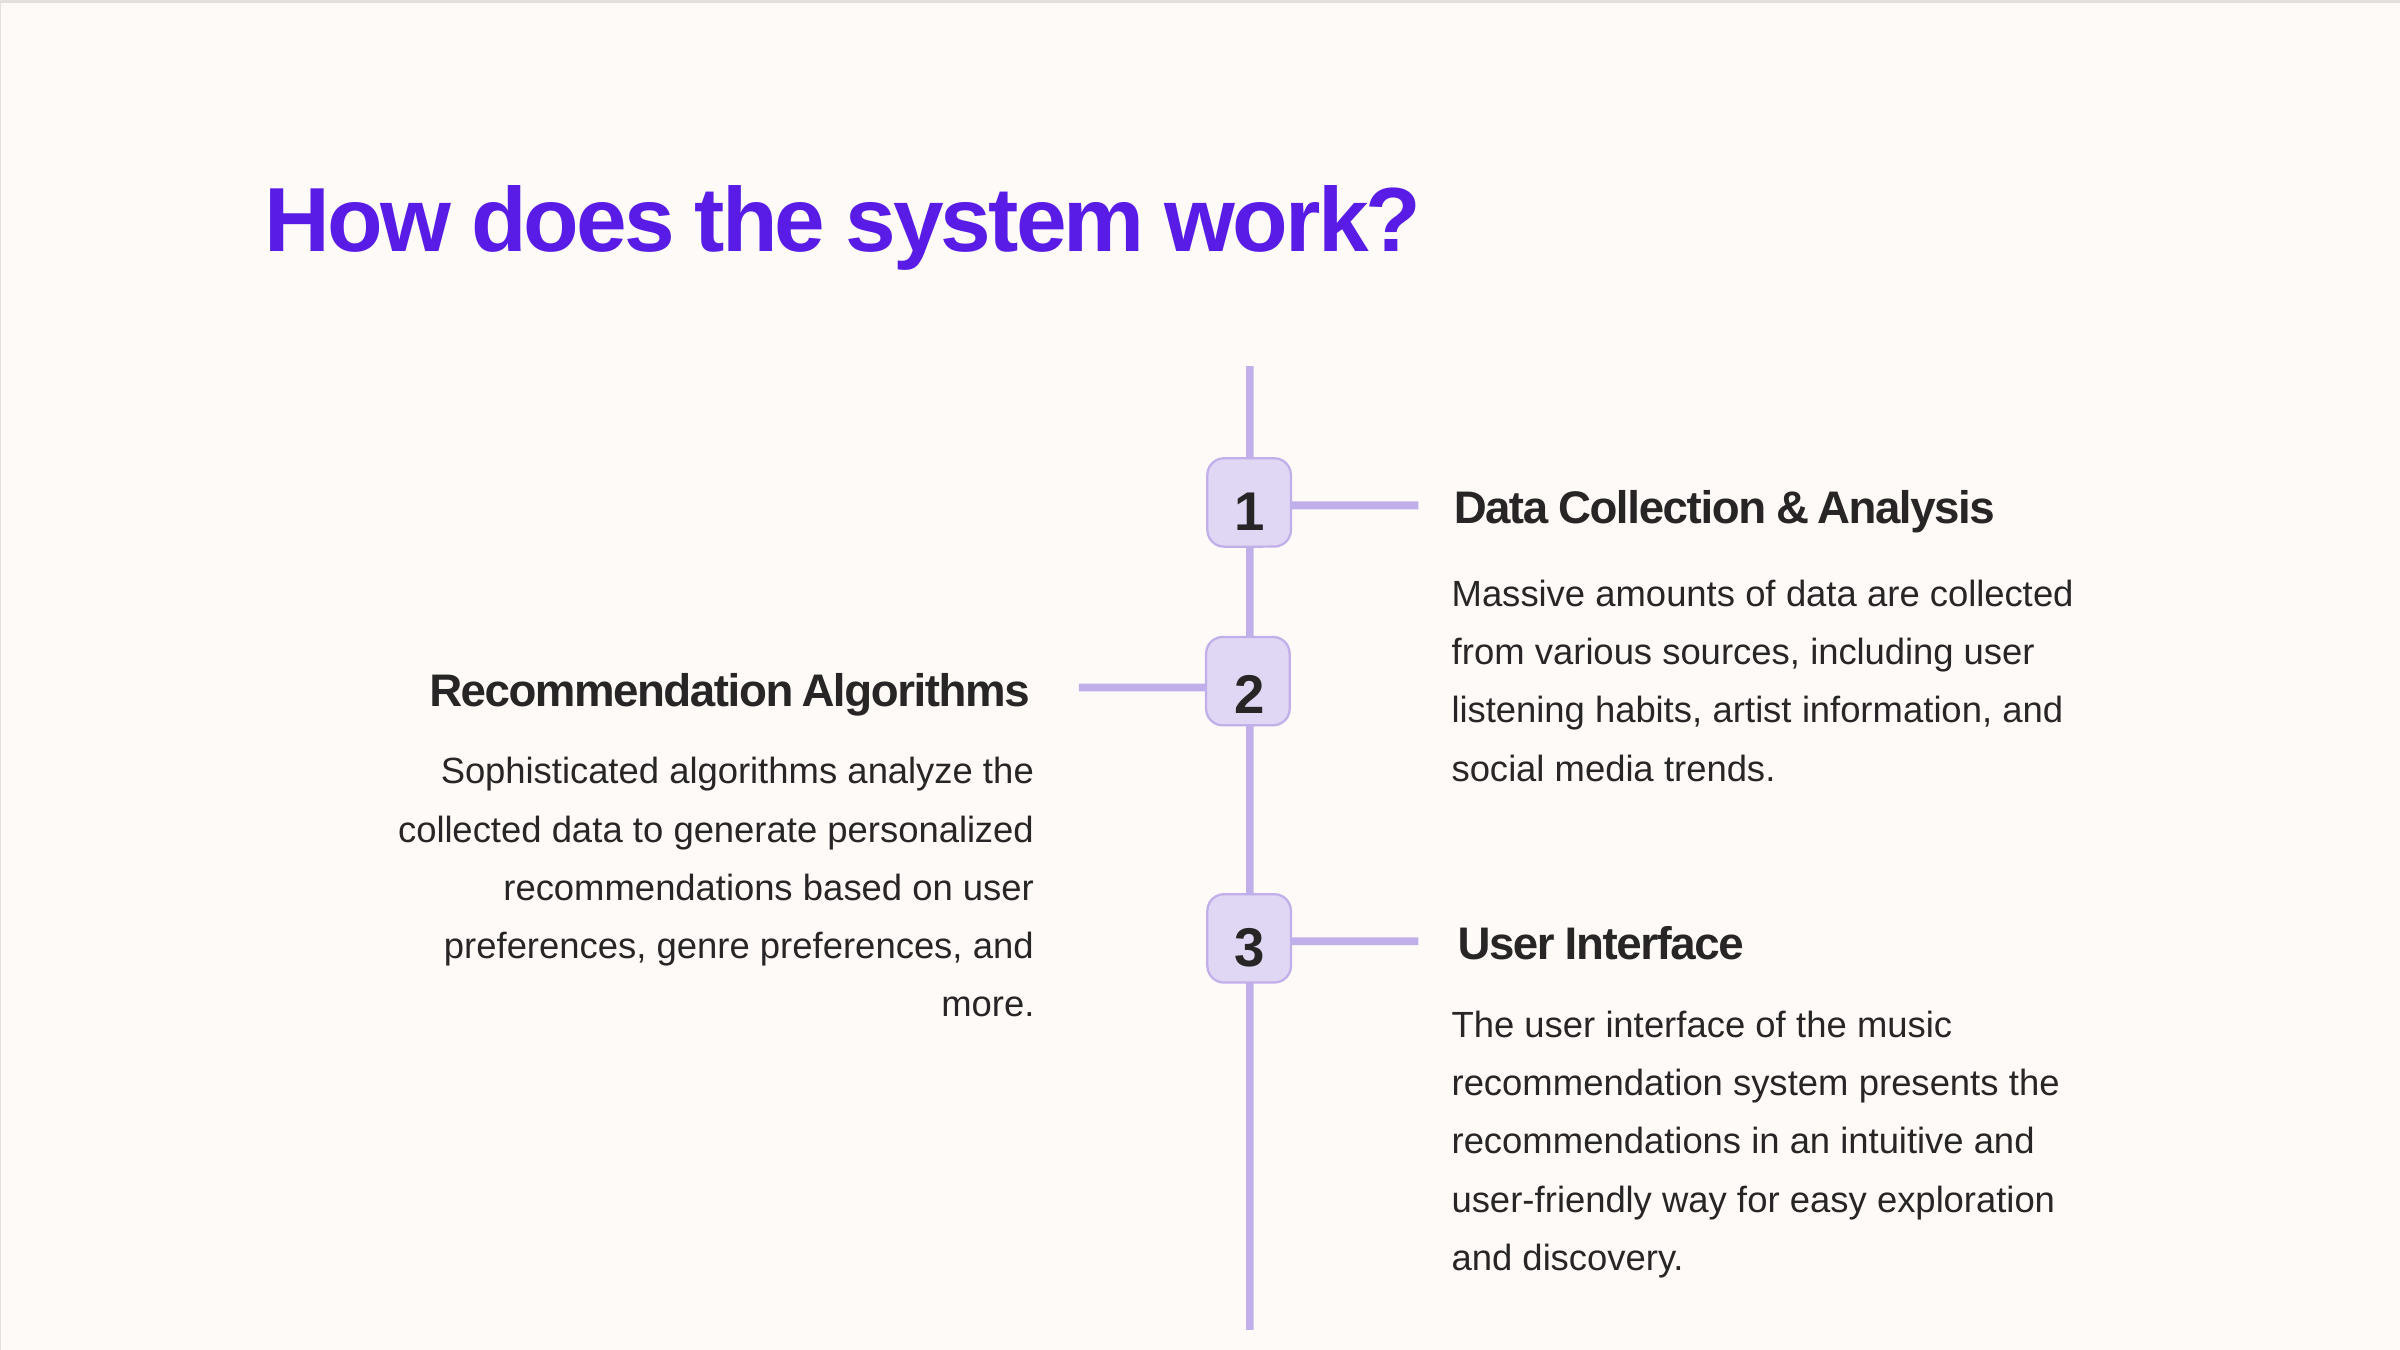

How does the system work?

Recommendation Algorithms
Sophisticated algorithms analyze the collected data to generate personalized recommendations based on user preferences, genre preferences, and more.

How does the system work?

1
Data Collection & Analysis

Massive amounts of data are collected from various sources, including user listening habits, artist information, and social media trends.

2
Recommendation Algorithms

Sophisticated algorithms analyze the collected data to generate personalized recommendations based on user preferences, genre preferences, and more.

3
User Interface

The user interface of the music recommendation system presents the recommendations in an intuitive and user-friendly way for easy exploration and discovery.